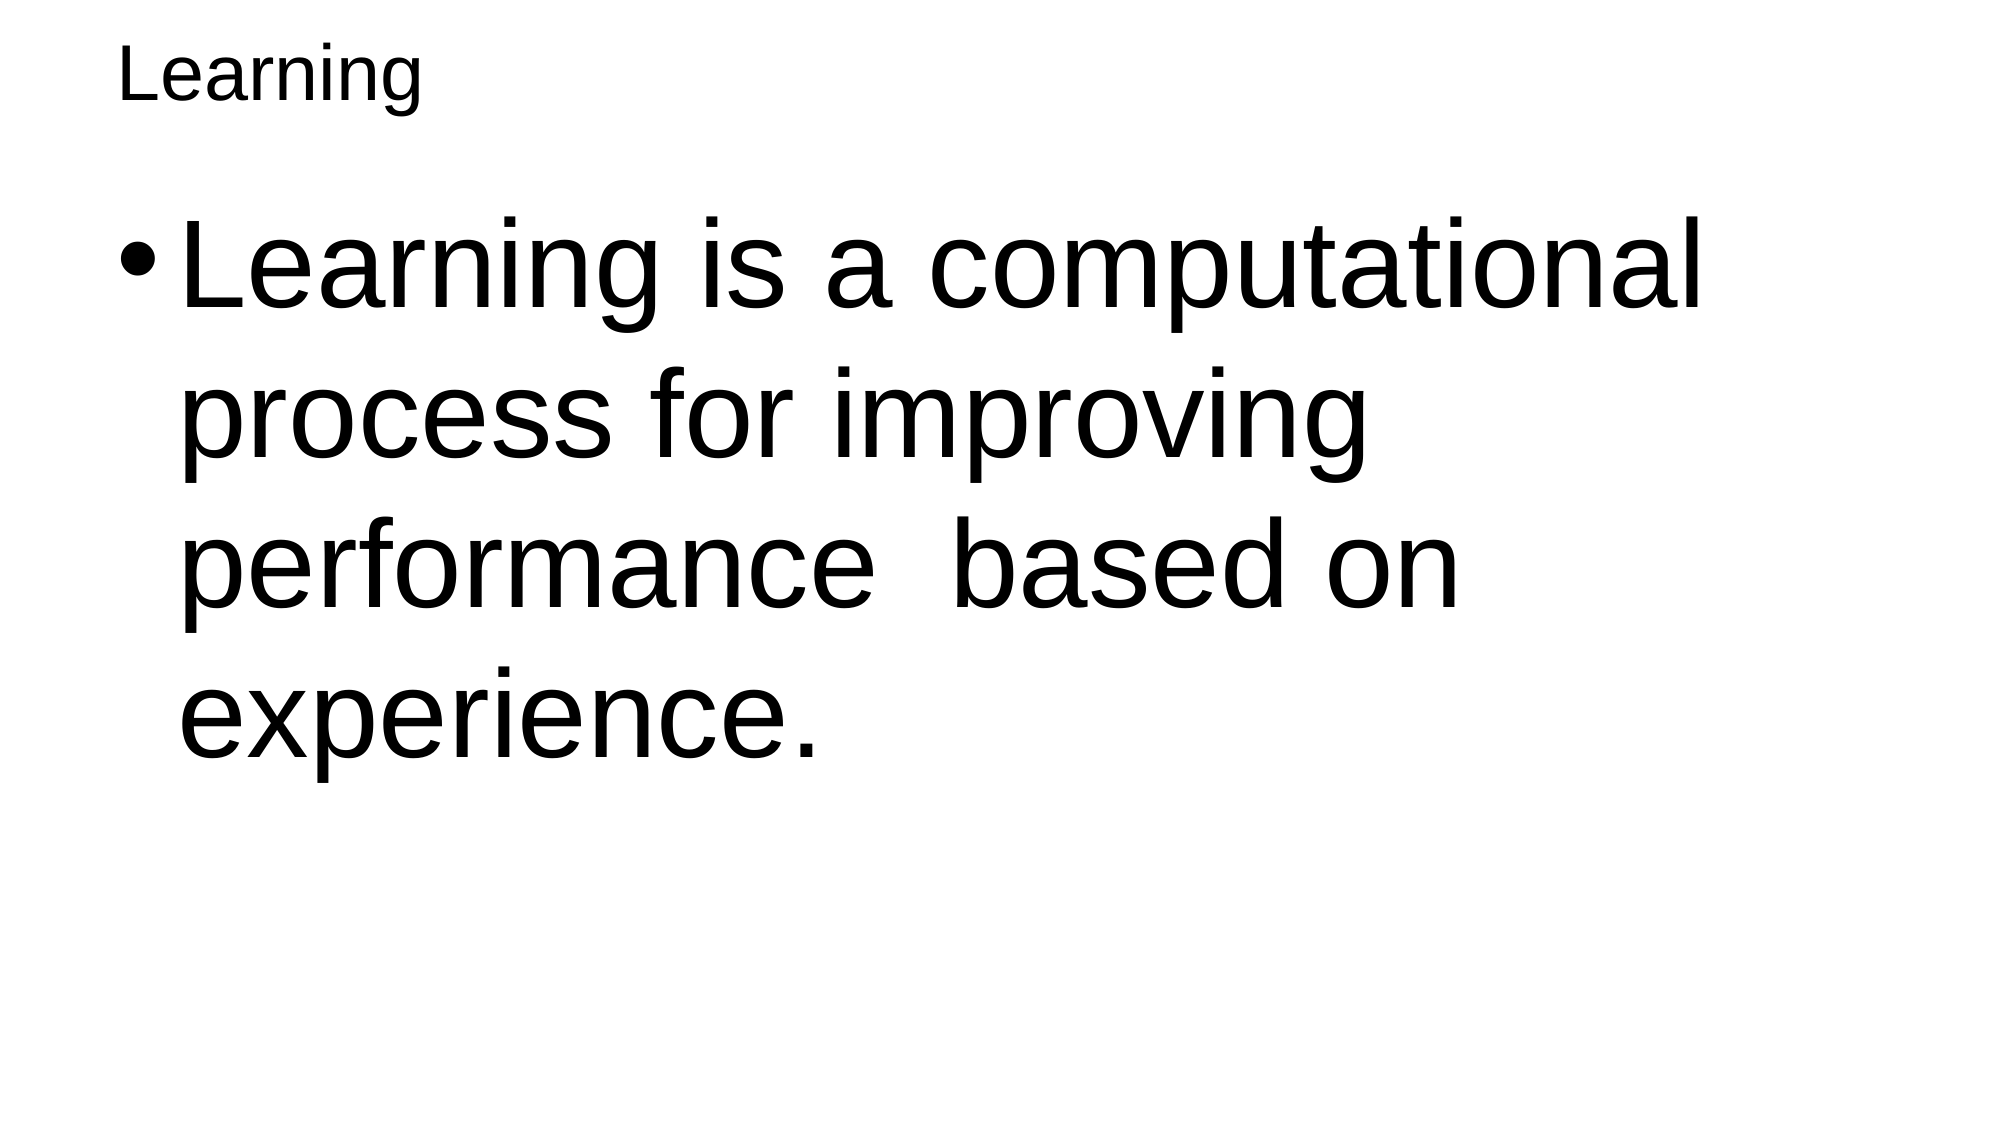

# Learning
Learning is a computational  process for improving          performance  based on       experience.